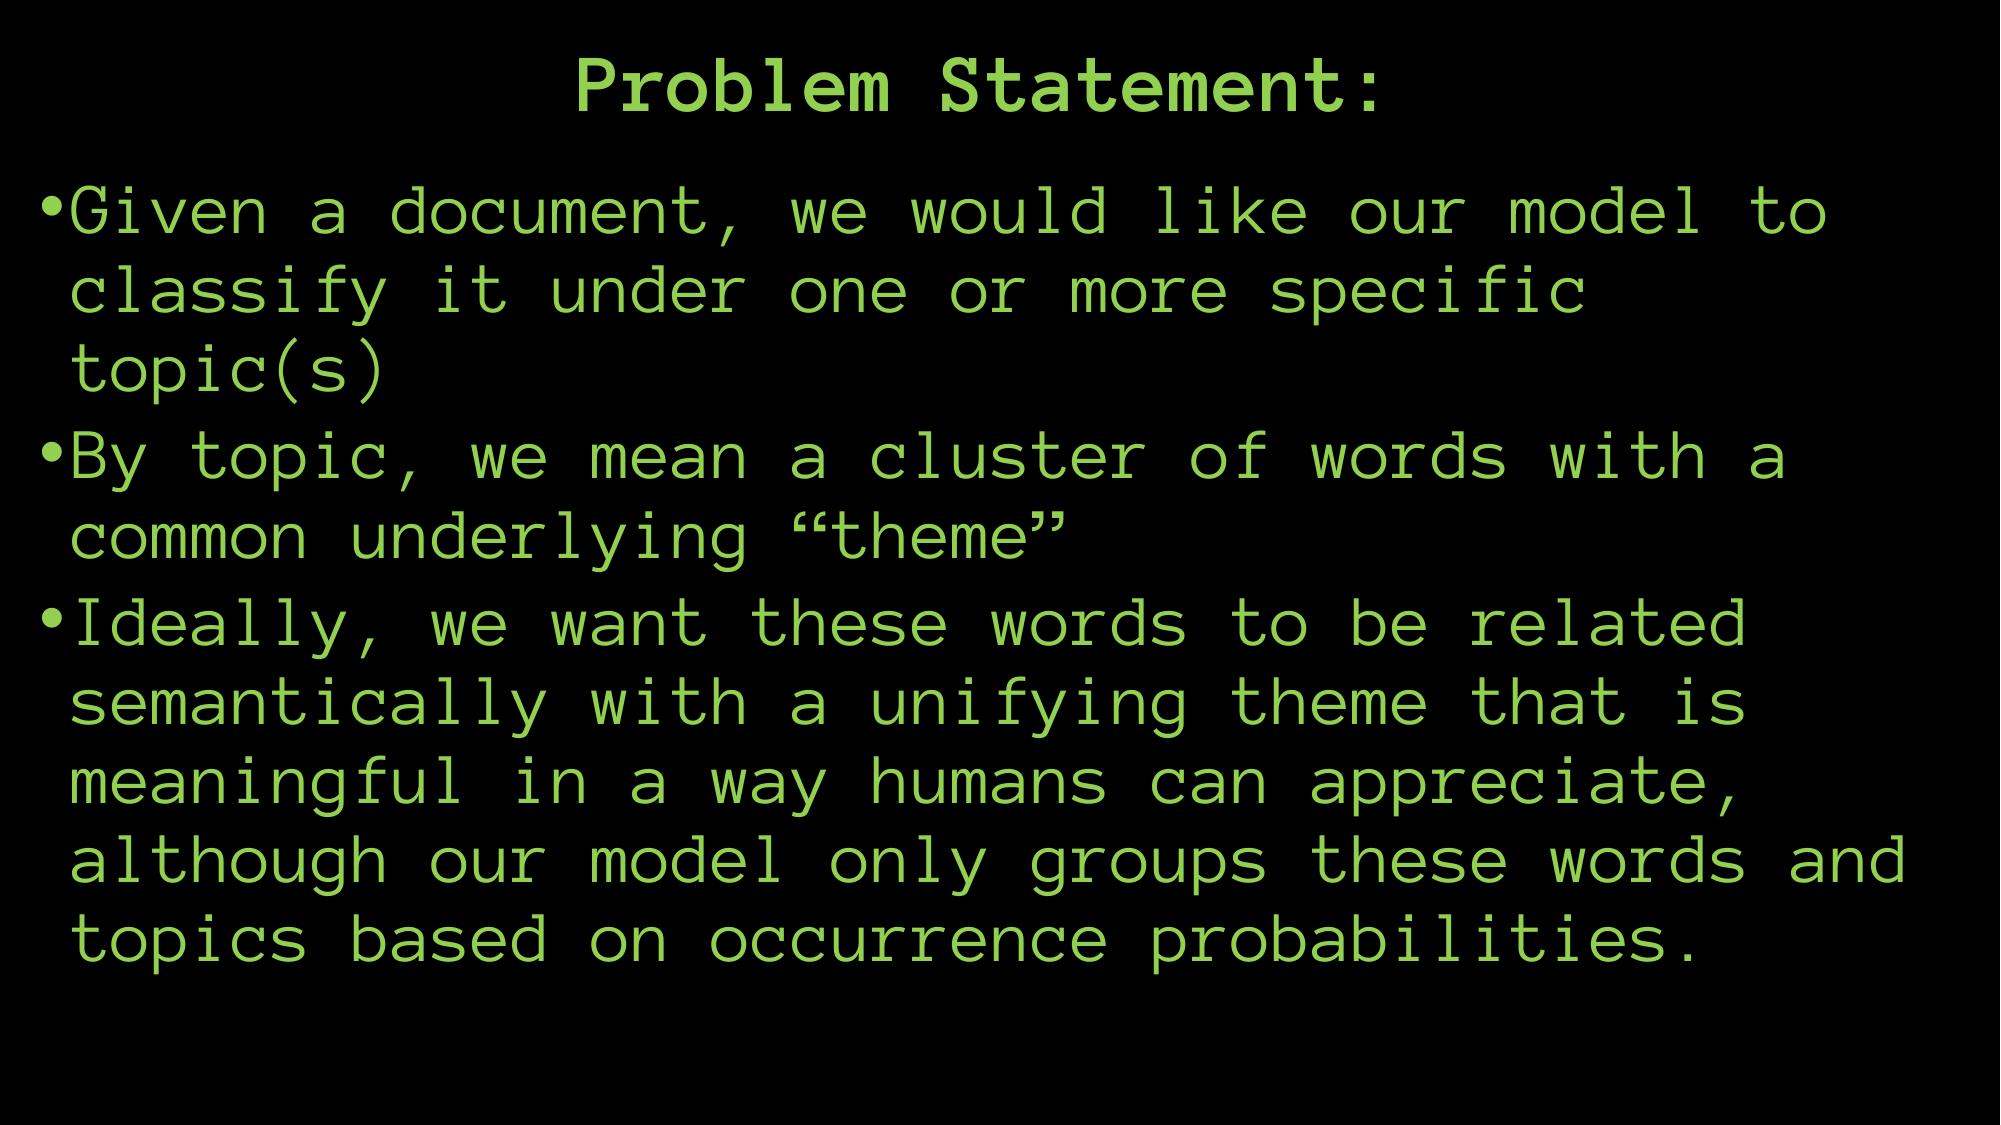

# Problem Statement:
Given a document, we would like our model to classify it under one or more specific topic(s)
By topic, we mean a cluster of words with a common underlying “theme”
Ideally, we want these words to be related semantically with a unifying theme that is meaningful in a way humans can appreciate, although our model only groups these words and topics based on occurrence probabilities.